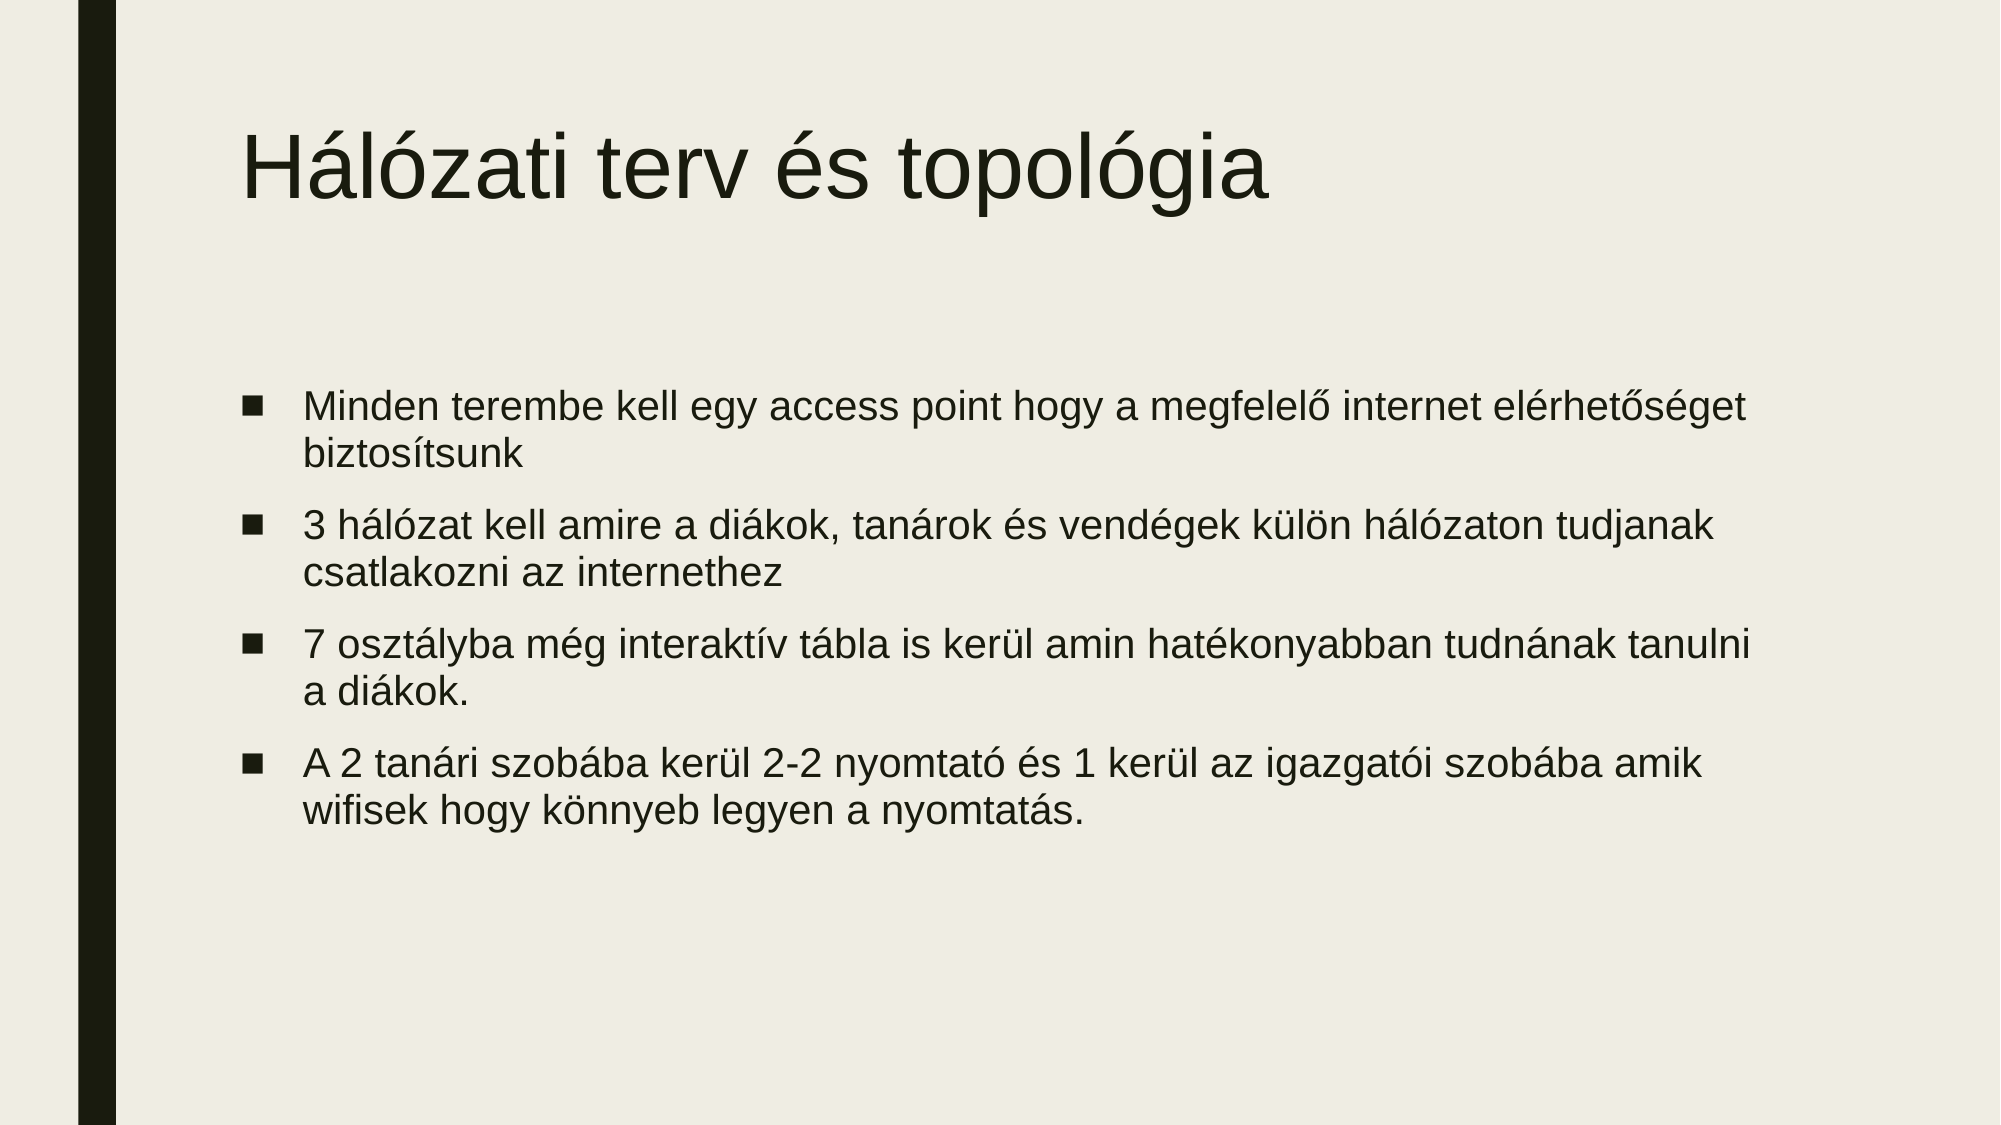

# Hálózati terv és topológia
Minden terembe kell egy access point hogy a megfelelő internet elérhetőséget biztosítsunk
3 hálózat kell amire a diákok, tanárok és vendégek külön hálózaton tudjanak csatlakozni az internethez
7 osztályba még interaktív tábla is kerül amin hatékonyabban tudnának tanulni a diákok.
A 2 tanári szobába kerül 2-2 nyomtató és 1 kerül az igazgatói szobába amik wifisek hogy könnyeb legyen a nyomtatás.